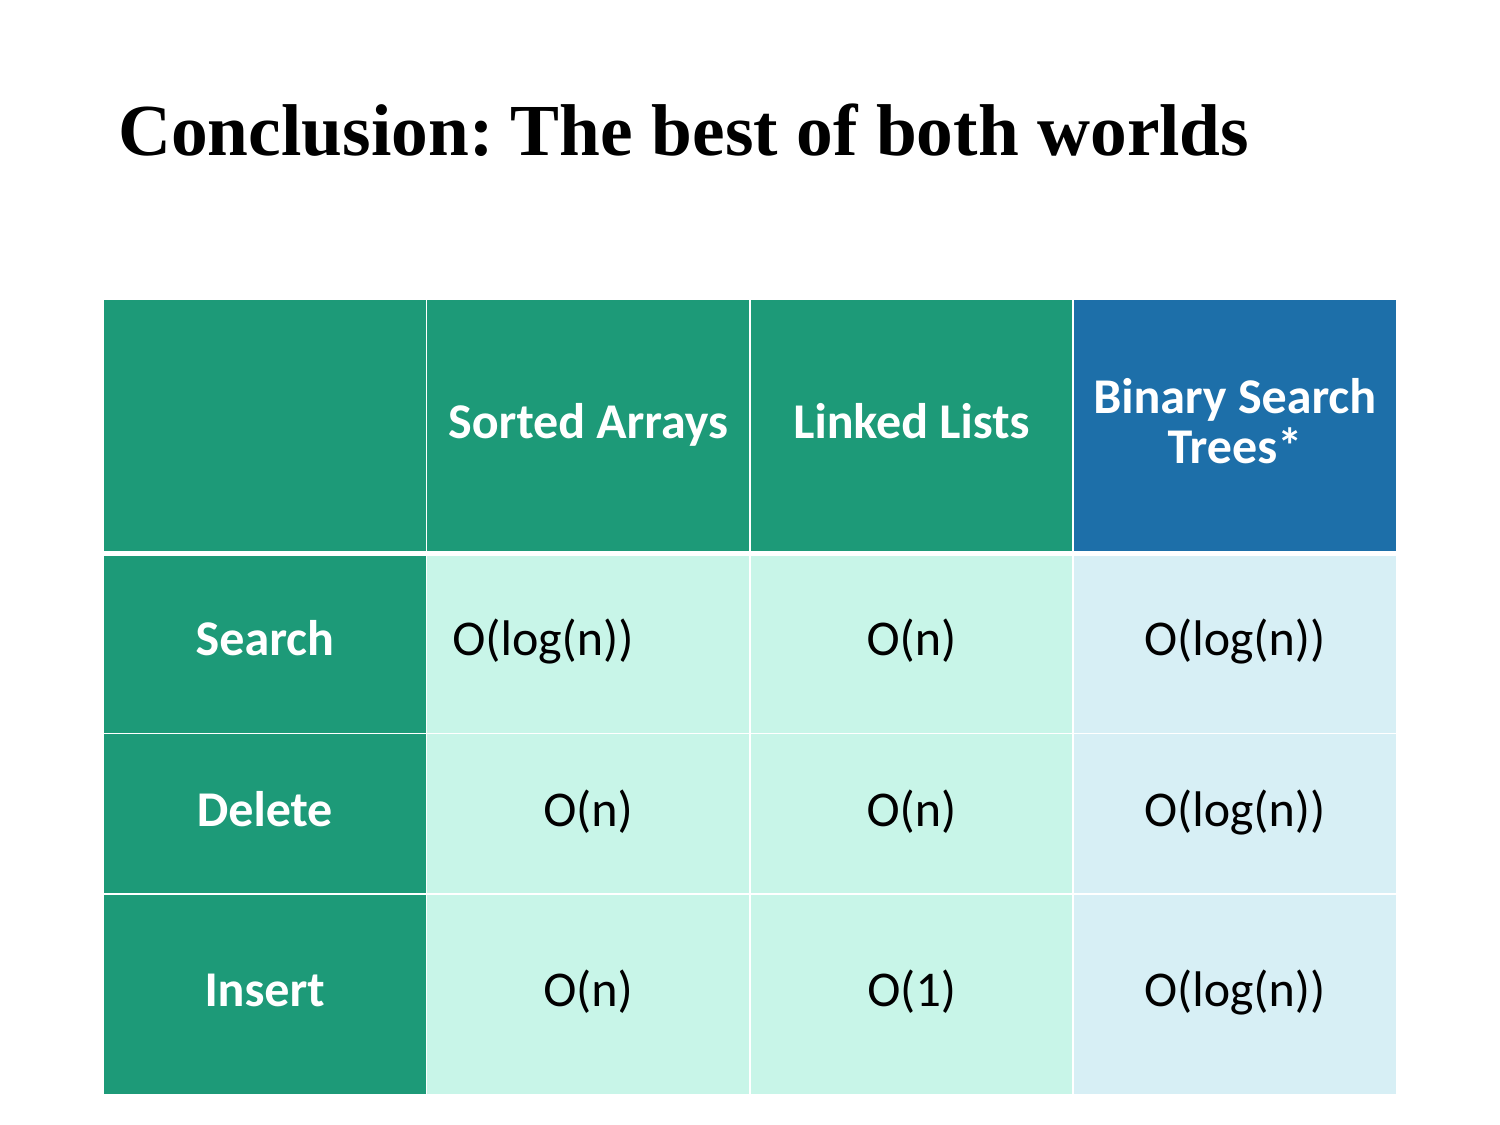

# Conclusion: The best of both worlds
|  | Sorted Arrays | Linked Lists | Binary Search Trees\* |
| --- | --- | --- | --- |
| Search | O(log(n)) | O(n) | O(log(n)) |
| Delete | O(n) | O(n) | O(log(n)) |
| Insert | O(n) | O(1) | O(log(n)) |